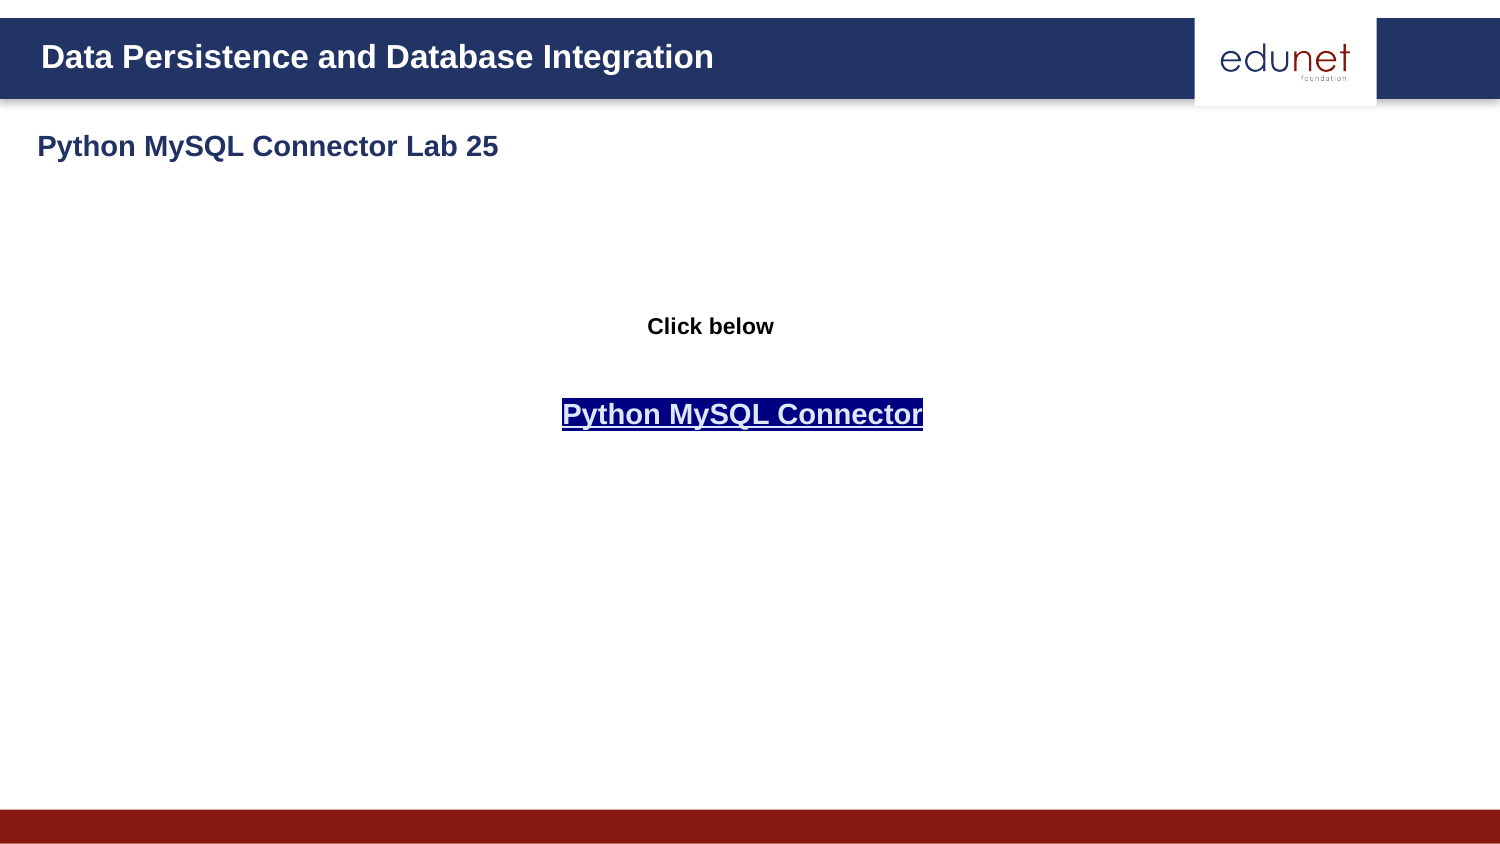

Python MySQL Connector Lab 25
Click below
Python MySQL Connector